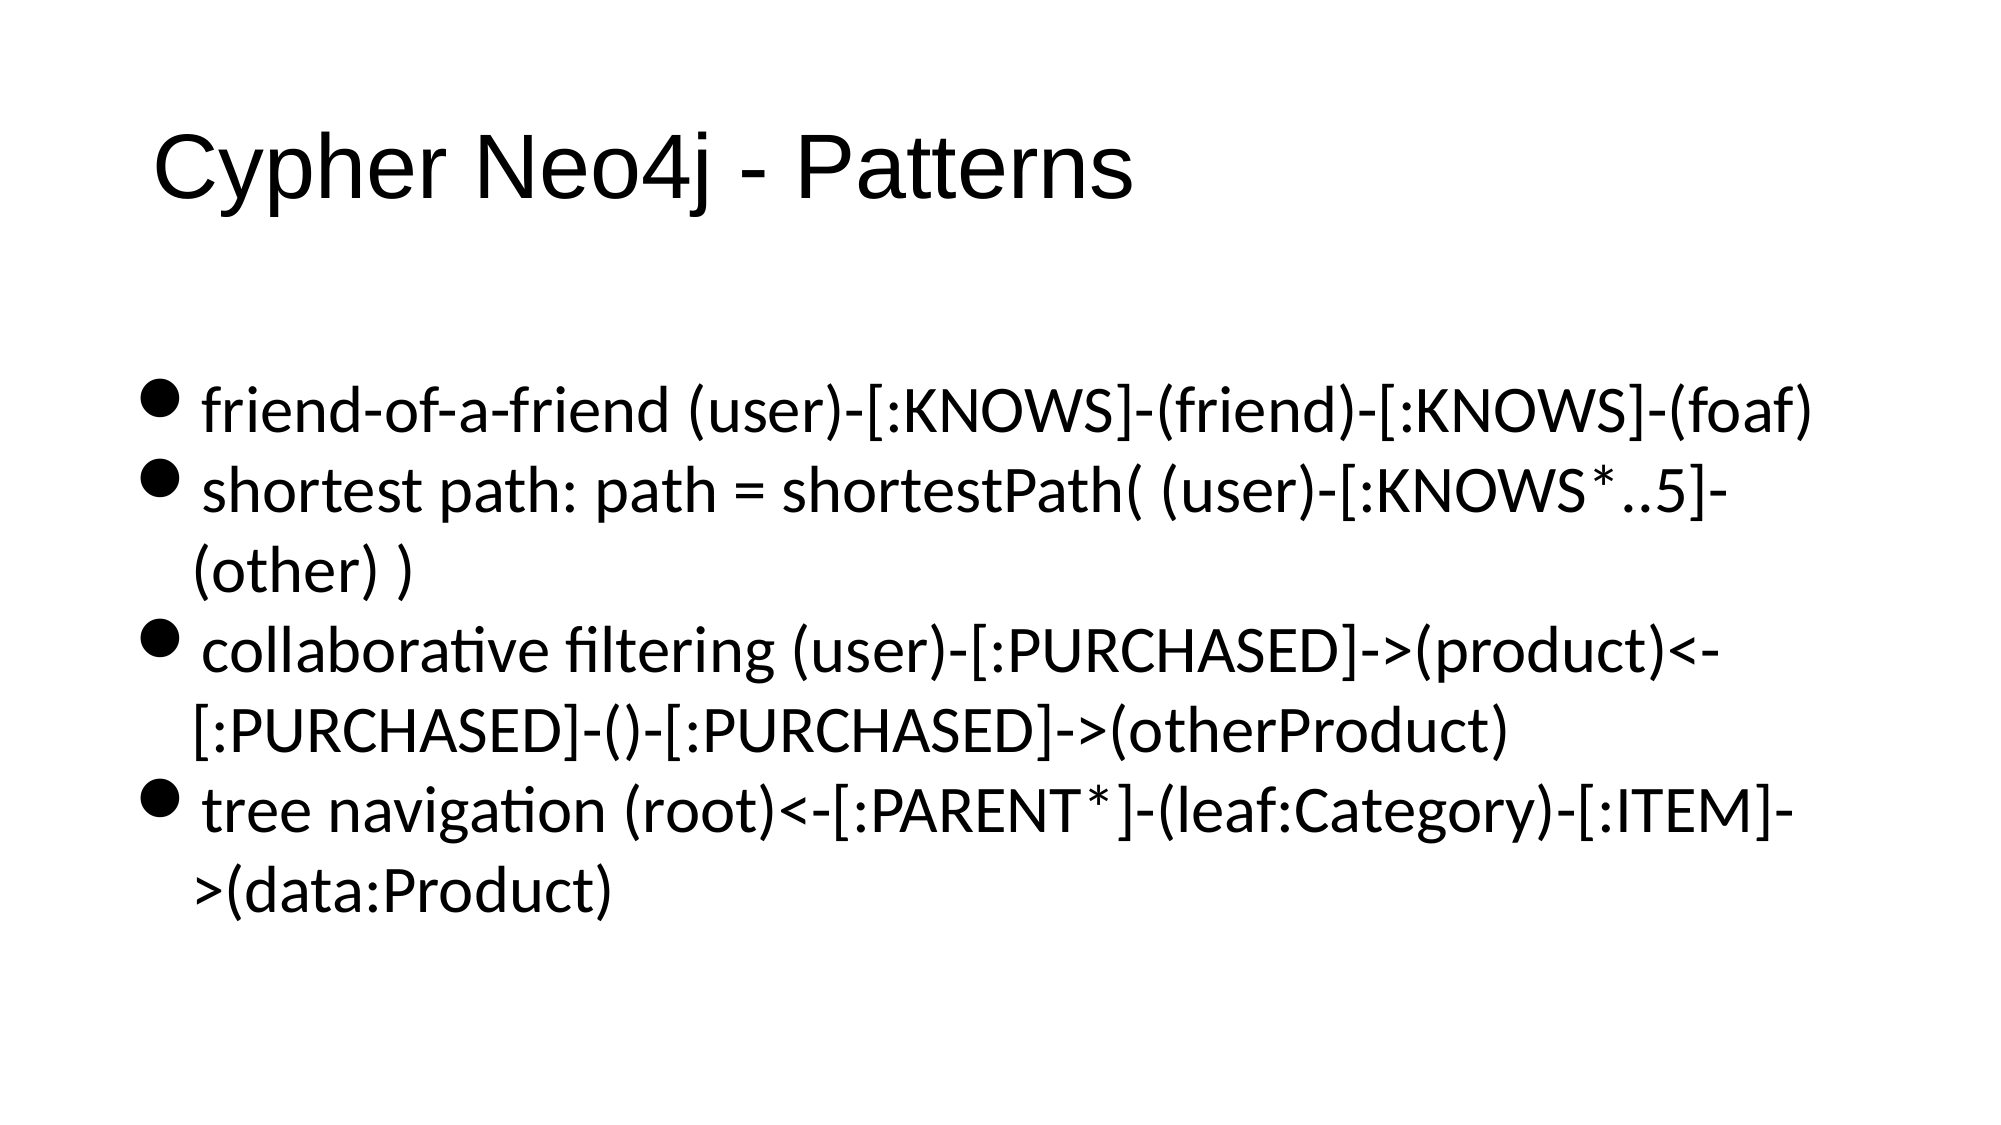

# Cypher Neo4j - Patterns
friend-of-a-friend (user)-[:KNOWS]-(friend)-[:KNOWS]-(foaf)
shortest path: path = shortestPath( (user)-[:KNOWS*..5]-(other) )
collaborative filtering (user)-[:PURCHASED]->(product)<-[:PURCHASED]-()-[:PURCHASED]->(otherProduct)
tree navigation (root)<-[:PARENT*]-(leaf:Category)-[:ITEM]->(data:Product)